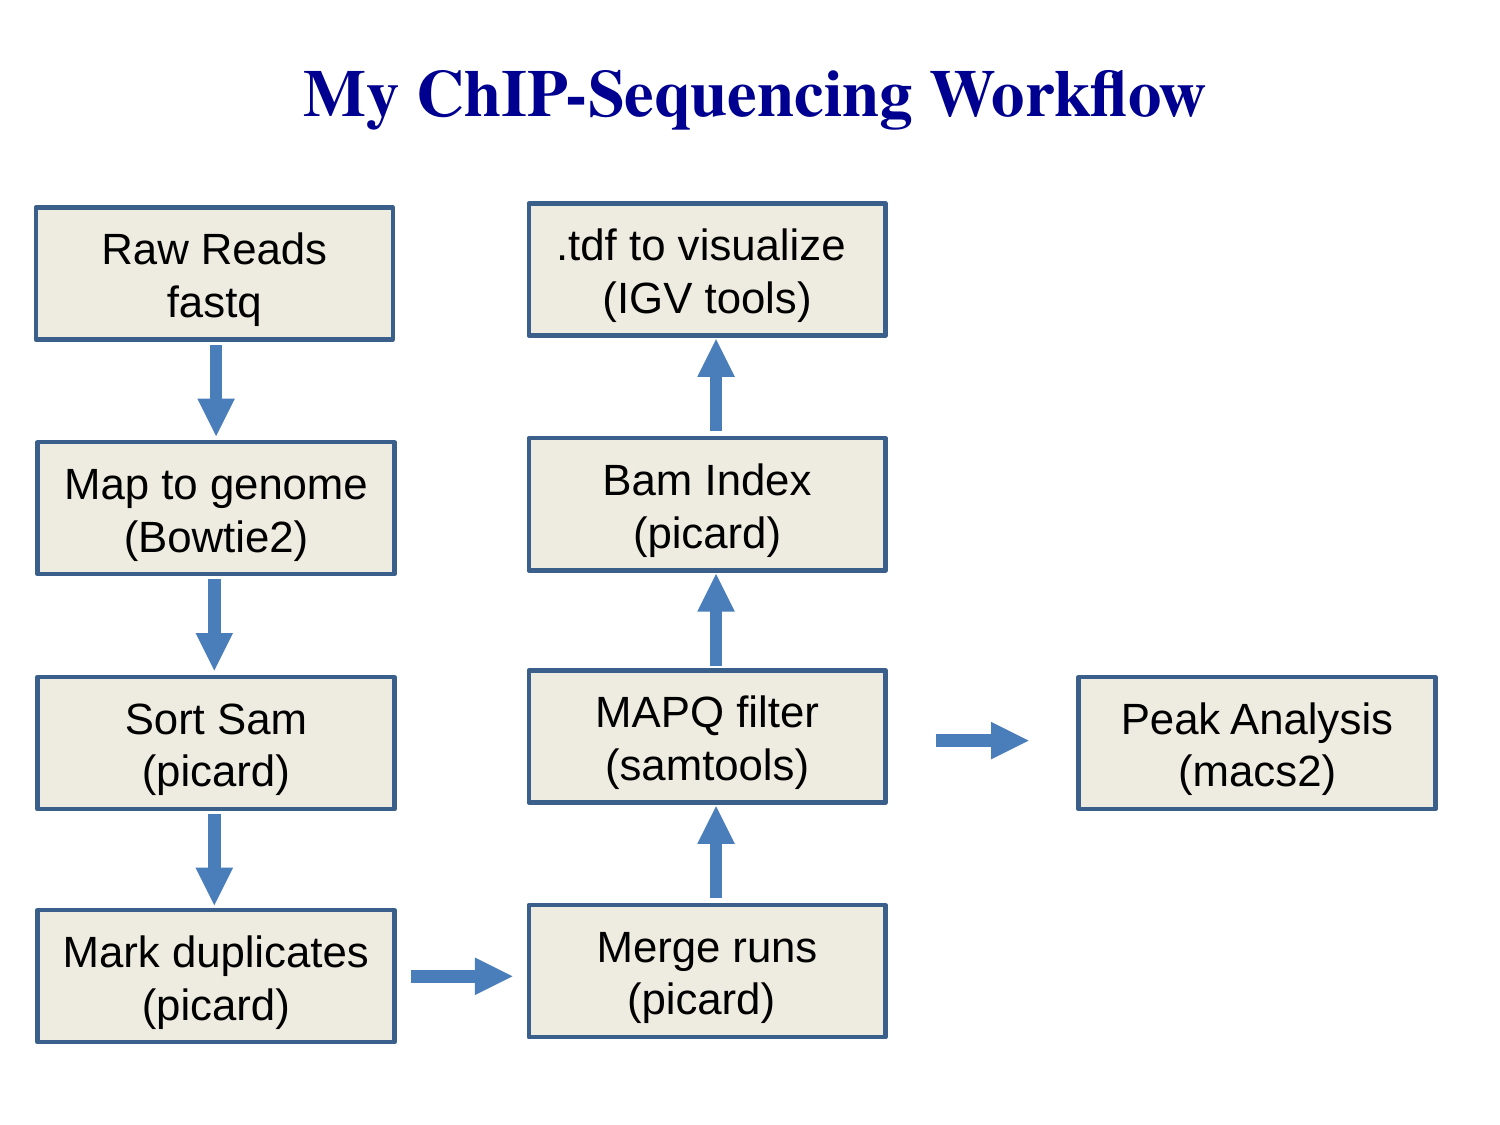

My ChIP-Sequencing Workflow
.tdf to visualize
(IGV tools)
Raw Reads
fastq
Bam Index (picard)
Map to genome (Bowtie2)
MAPQ filter (samtools)
Sort Sam
(picard)
Peak Analysis
(macs2)
Merge runs
(picard)
Mark duplicates
(picard)